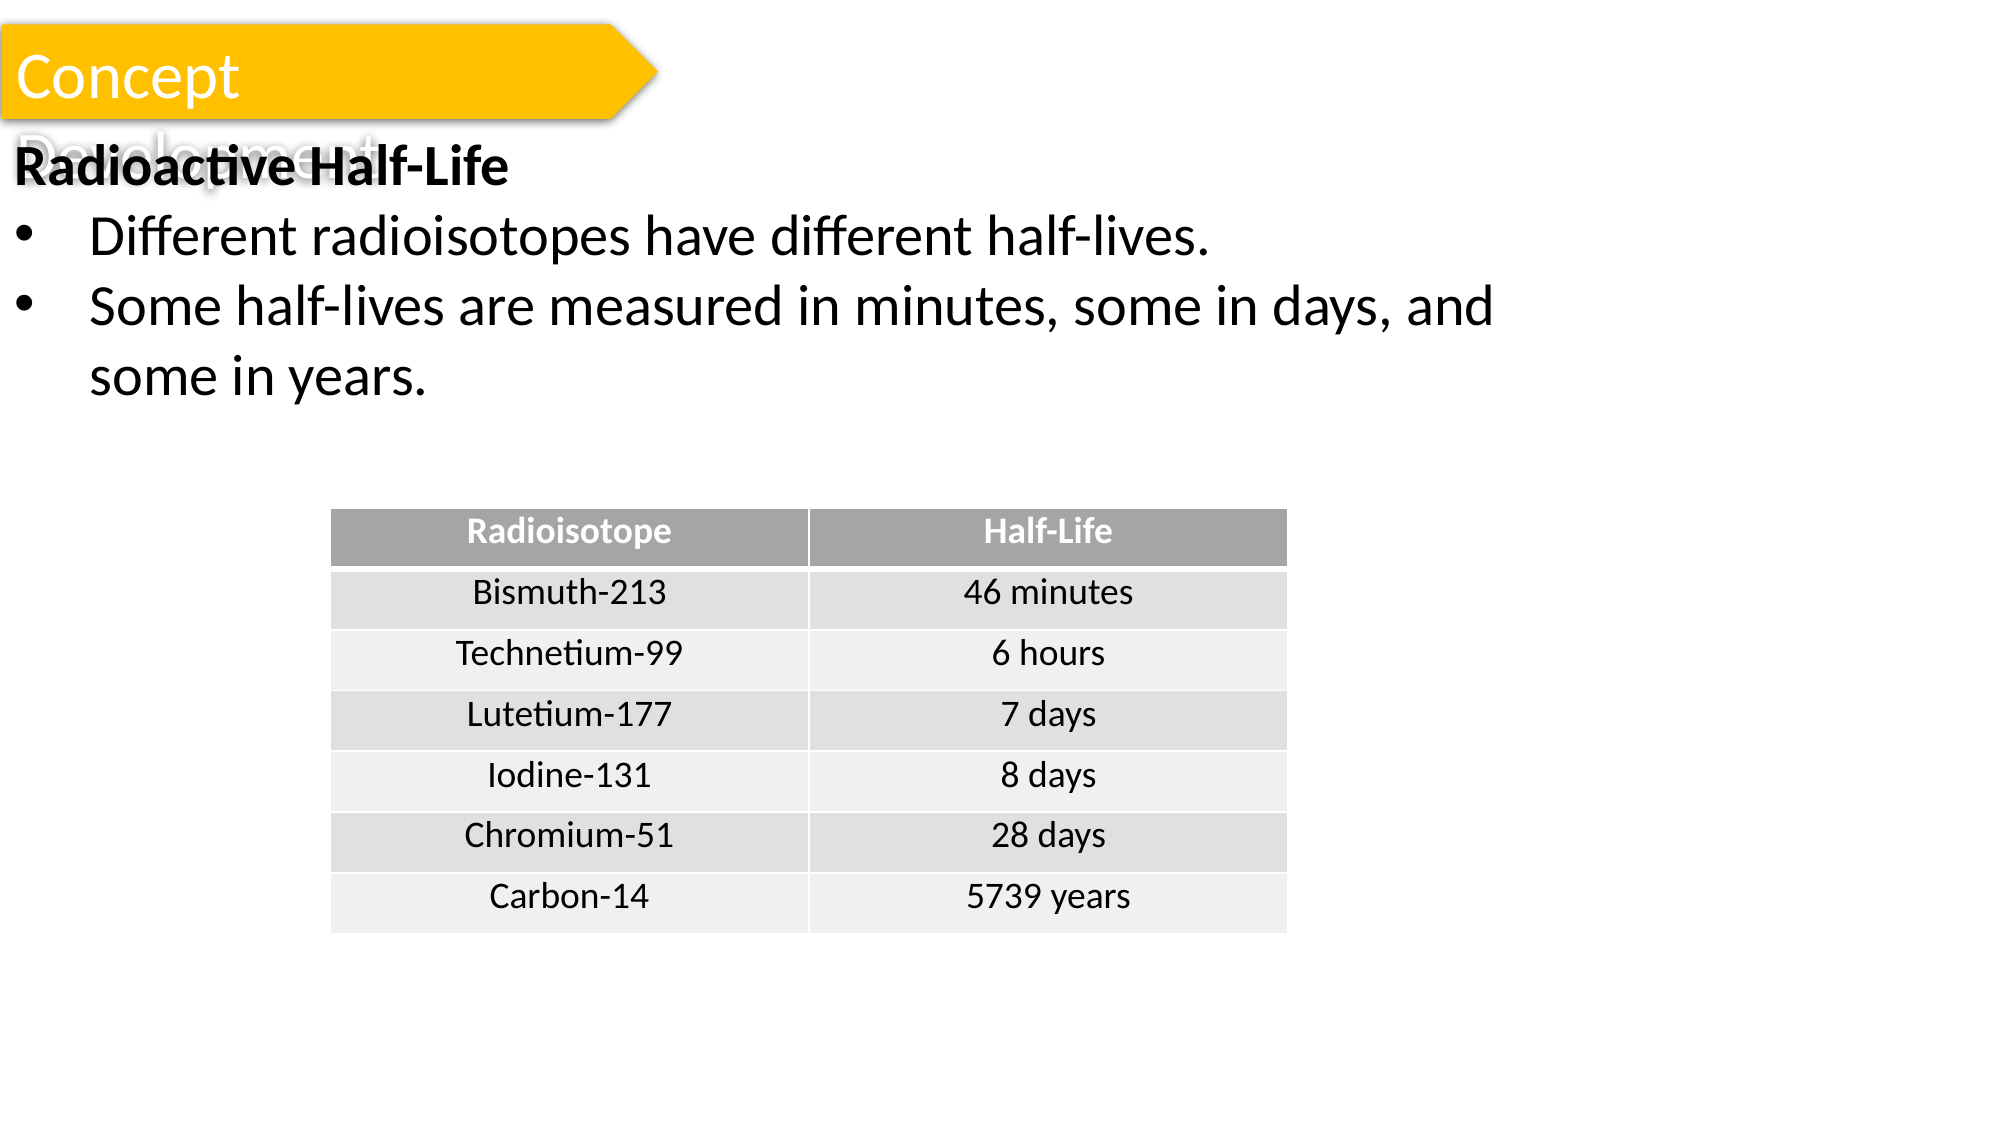

Concept Development
Radioactive Half-Life
Different radioisotopes have different half-lives.
Some half-lives are measured in minutes, some in days, and some in years.
| Radioisotope | Half-Life |
| --- | --- |
| Bismuth-213 | 46 minutes |
| Technetium-99 | 6 hours |
| Lutetium-177 | 7 days |
| Iodine-131 | 8 days |
| Chromium-51 | 28 days |
| Carbon-14 | 5739 years |